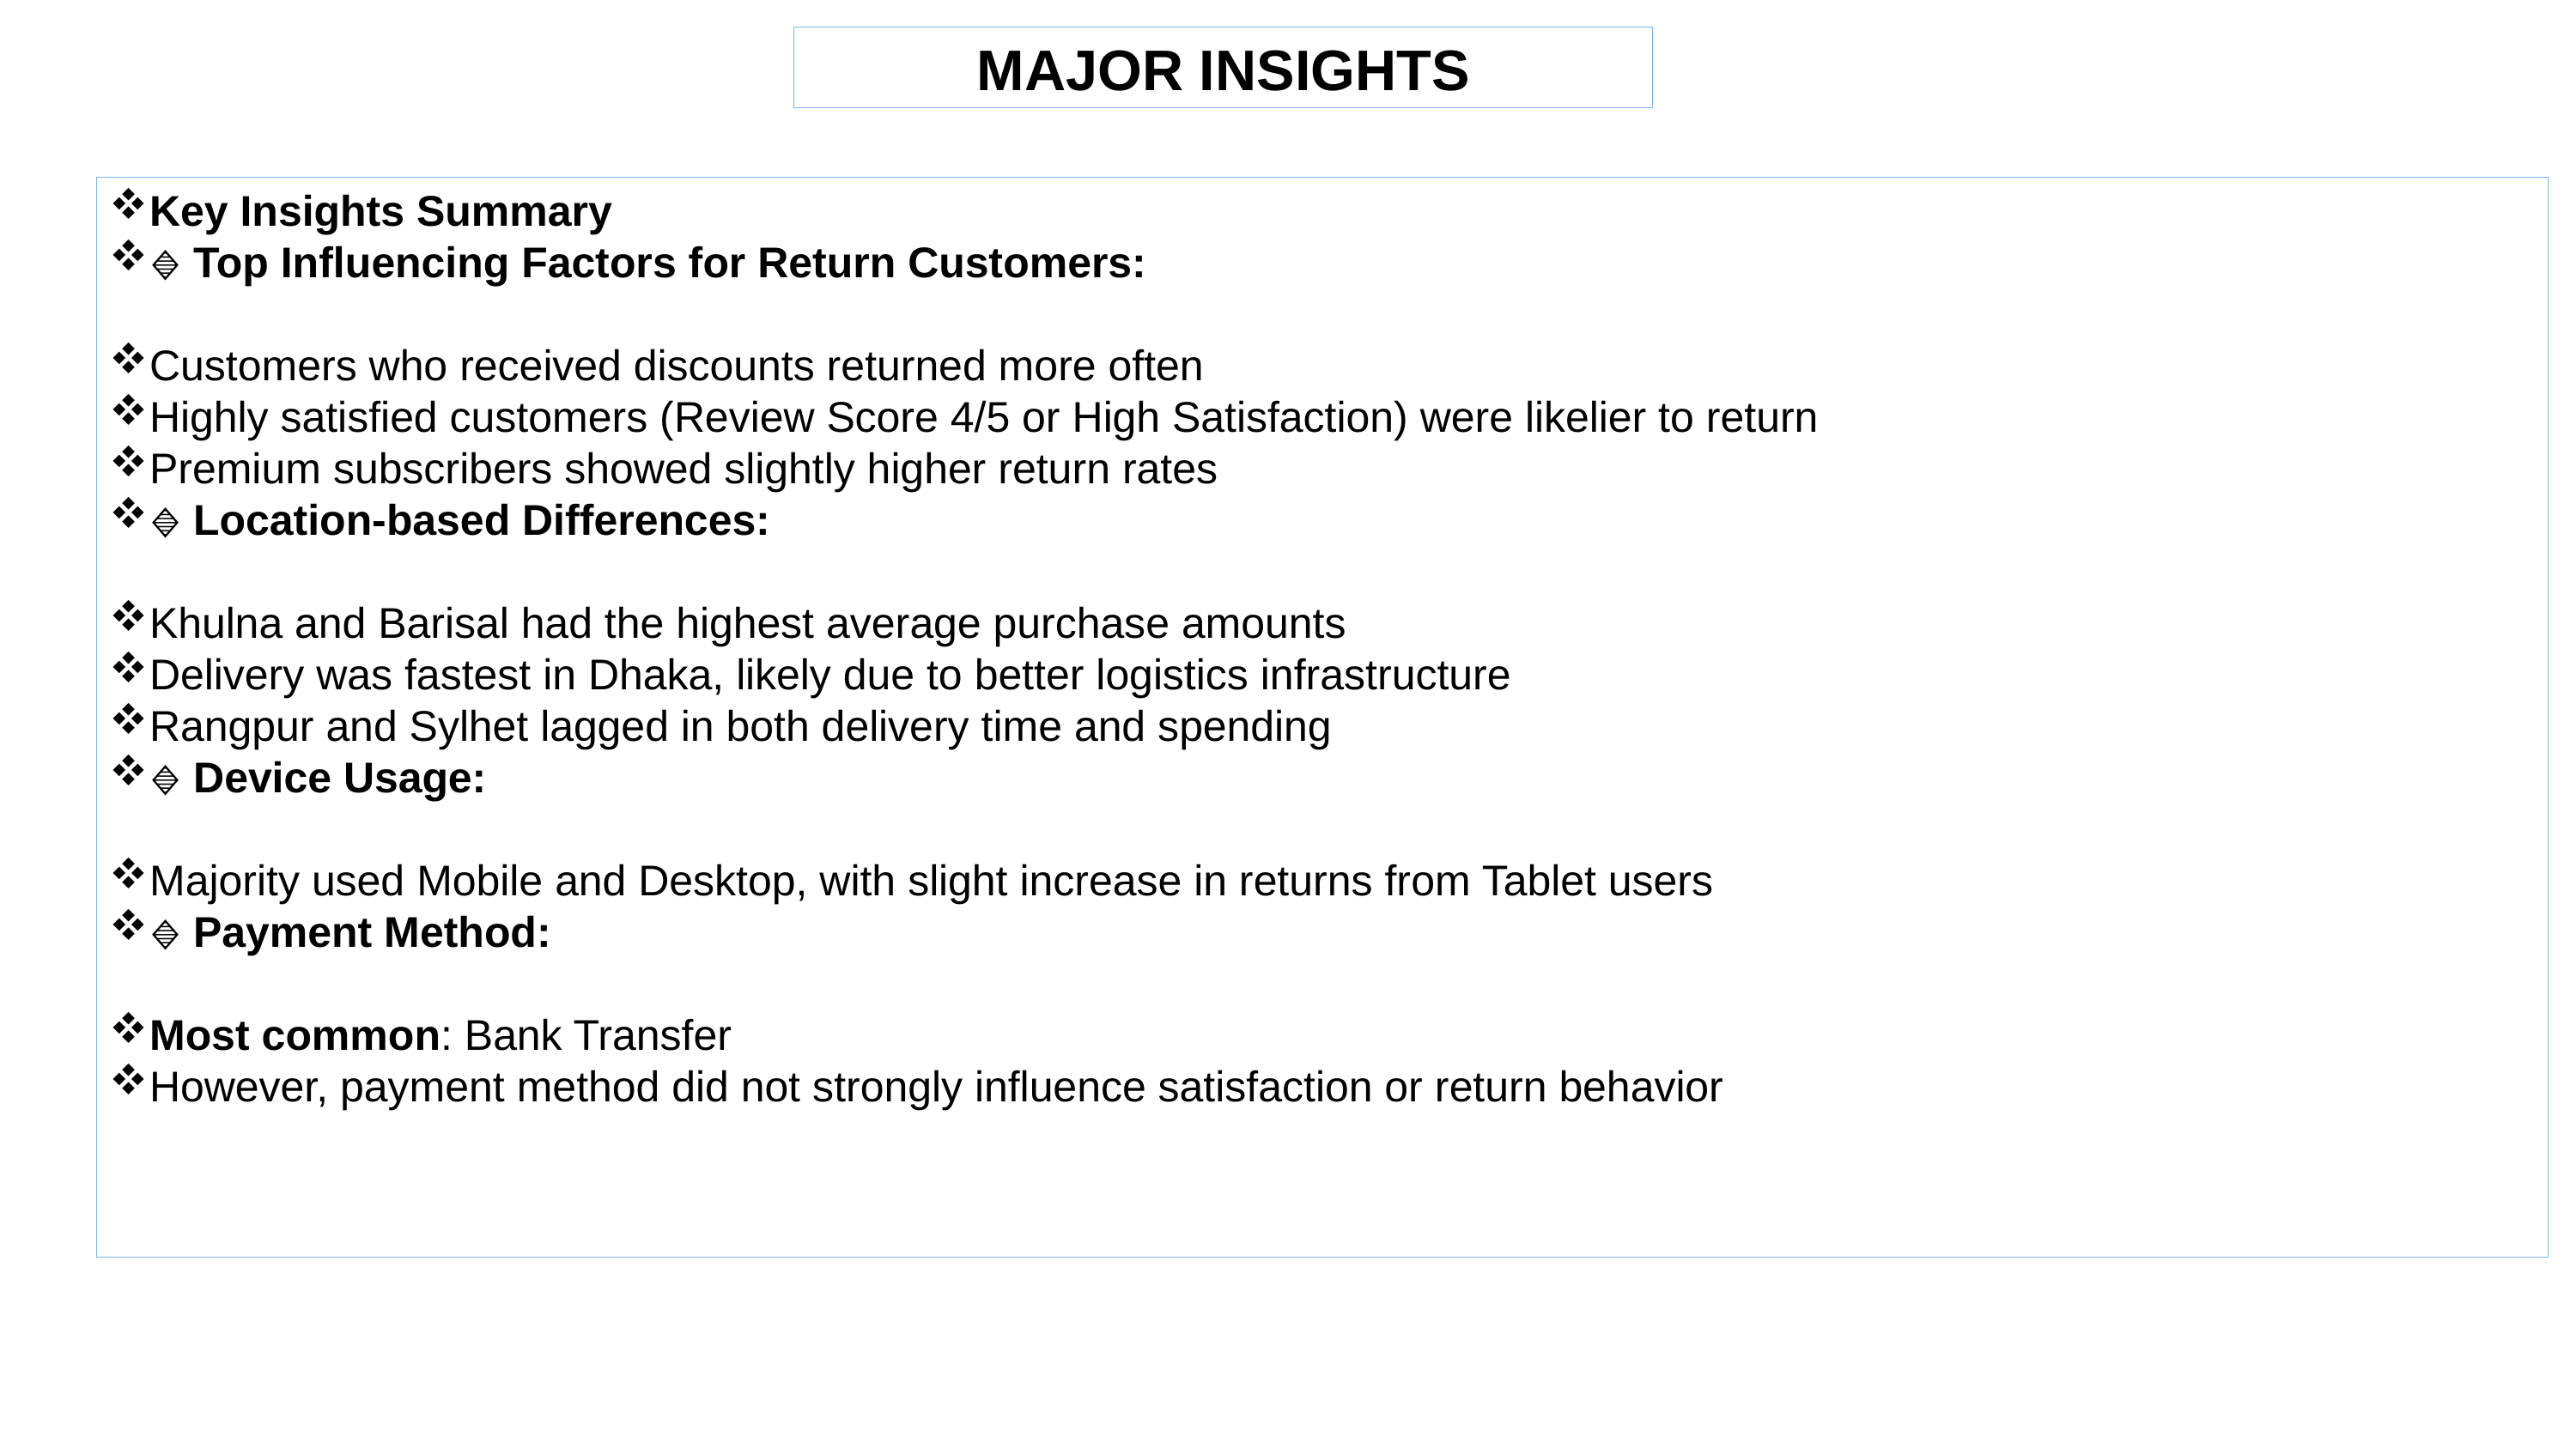

MAJOR INSIGHTS
Key Insights Summary
🔹 Top Influencing Factors for Return Customers:

Customers who received discounts returned more often
Highly satisfied customers (Review Score 4/5 or High Satisfaction) were likelier to return
Premium subscribers showed slightly higher return rates
🔹 Location-based Differences:

Khulna and Barisal had the highest average purchase amounts
Delivery was fastest in Dhaka, likely due to better logistics infrastructure
Rangpur and Sylhet lagged in both delivery time and spending
🔹 Device Usage:

Majority used Mobile and Desktop, with slight increase in returns from Tablet users
🔹 Payment Method:

Most common: Bank Transfer
However, payment method did not strongly influence satisfaction or return behavior